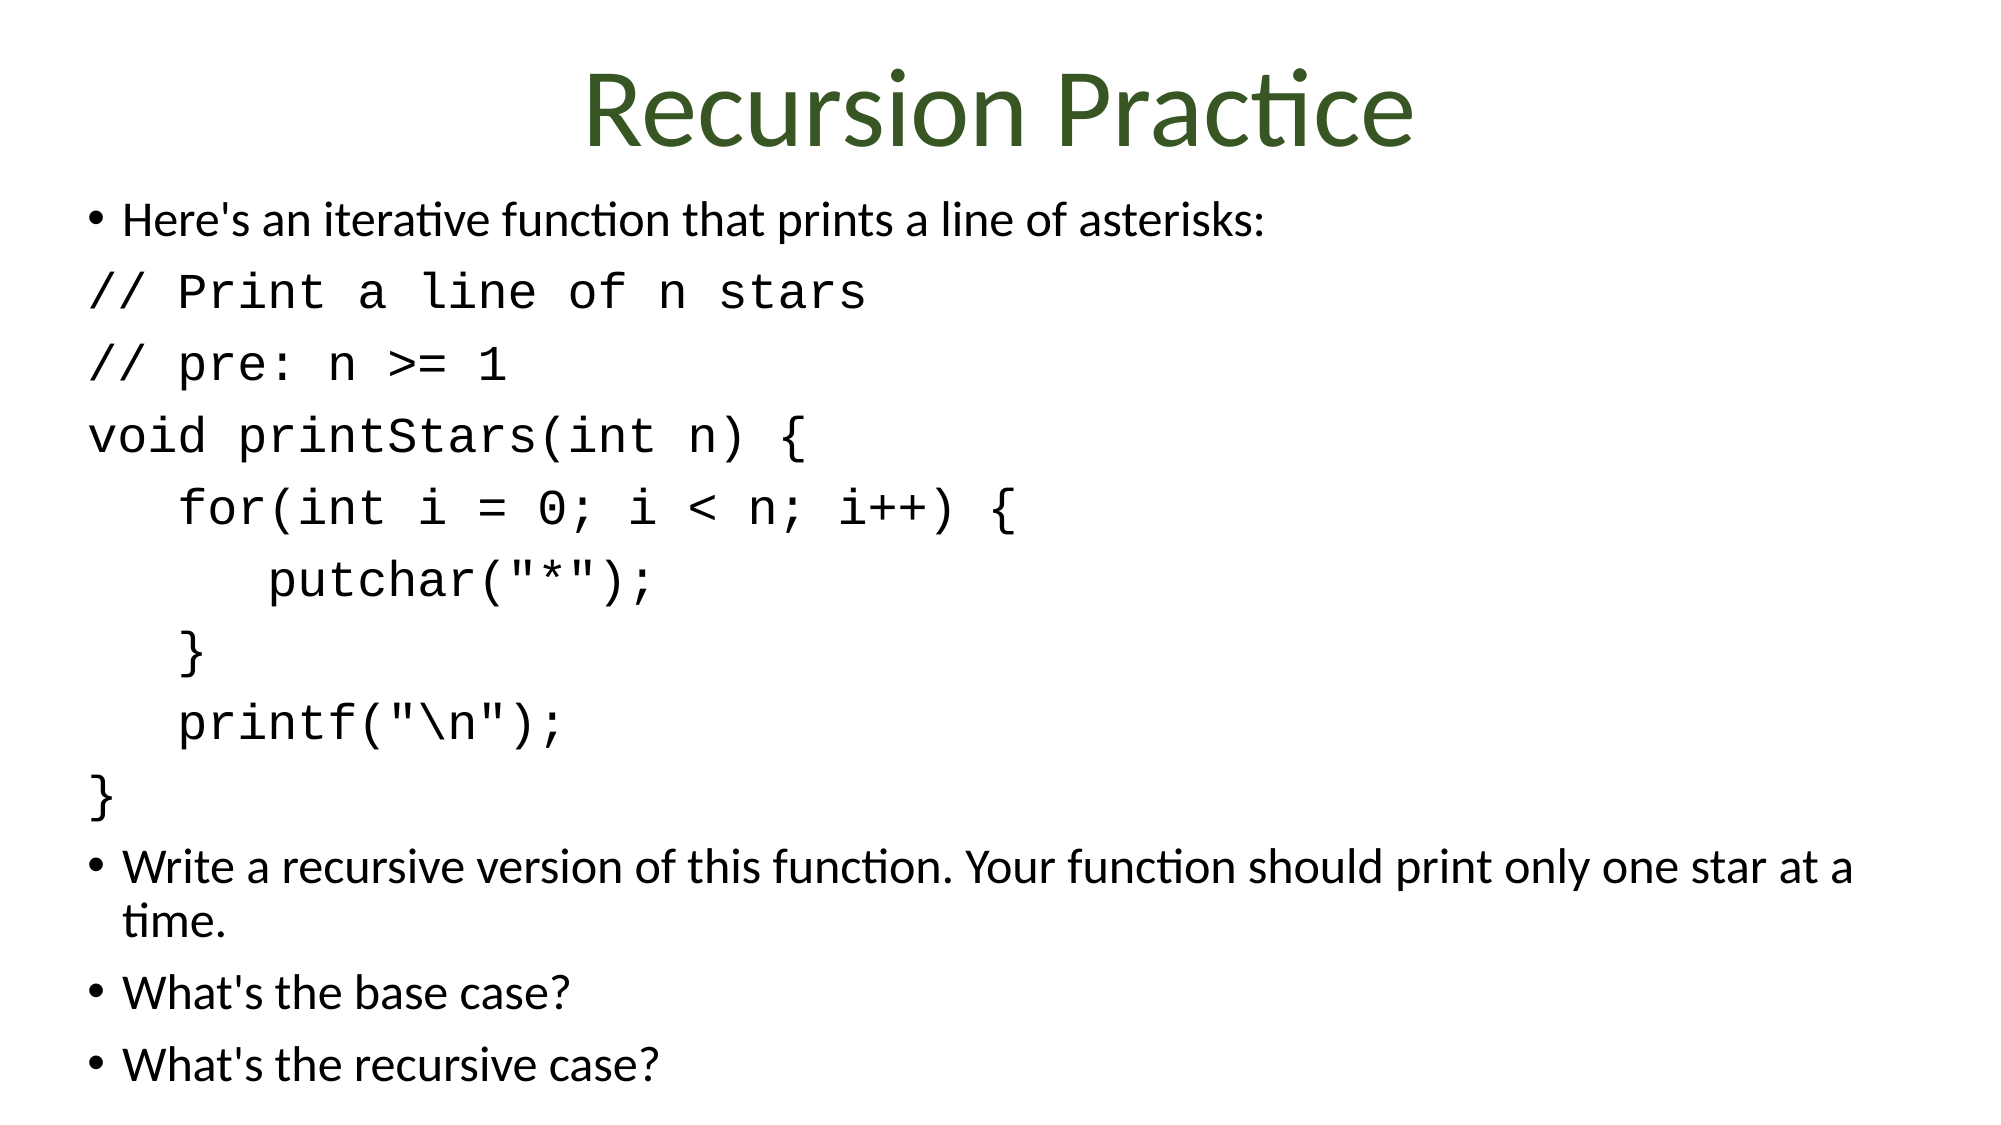

# Recursion Practice
Here's an iterative function that prints a line of asterisks:
// Print a line of n stars
// pre: n >= 1
void printStars(int n) {
   for(int i = 0; i < n; i++) {
      putchar("*");
   }
   printf("\n");
}
Write a recursive version of this function. Your function should print only one star at a time.
What's the base case?
What's the recursive case?